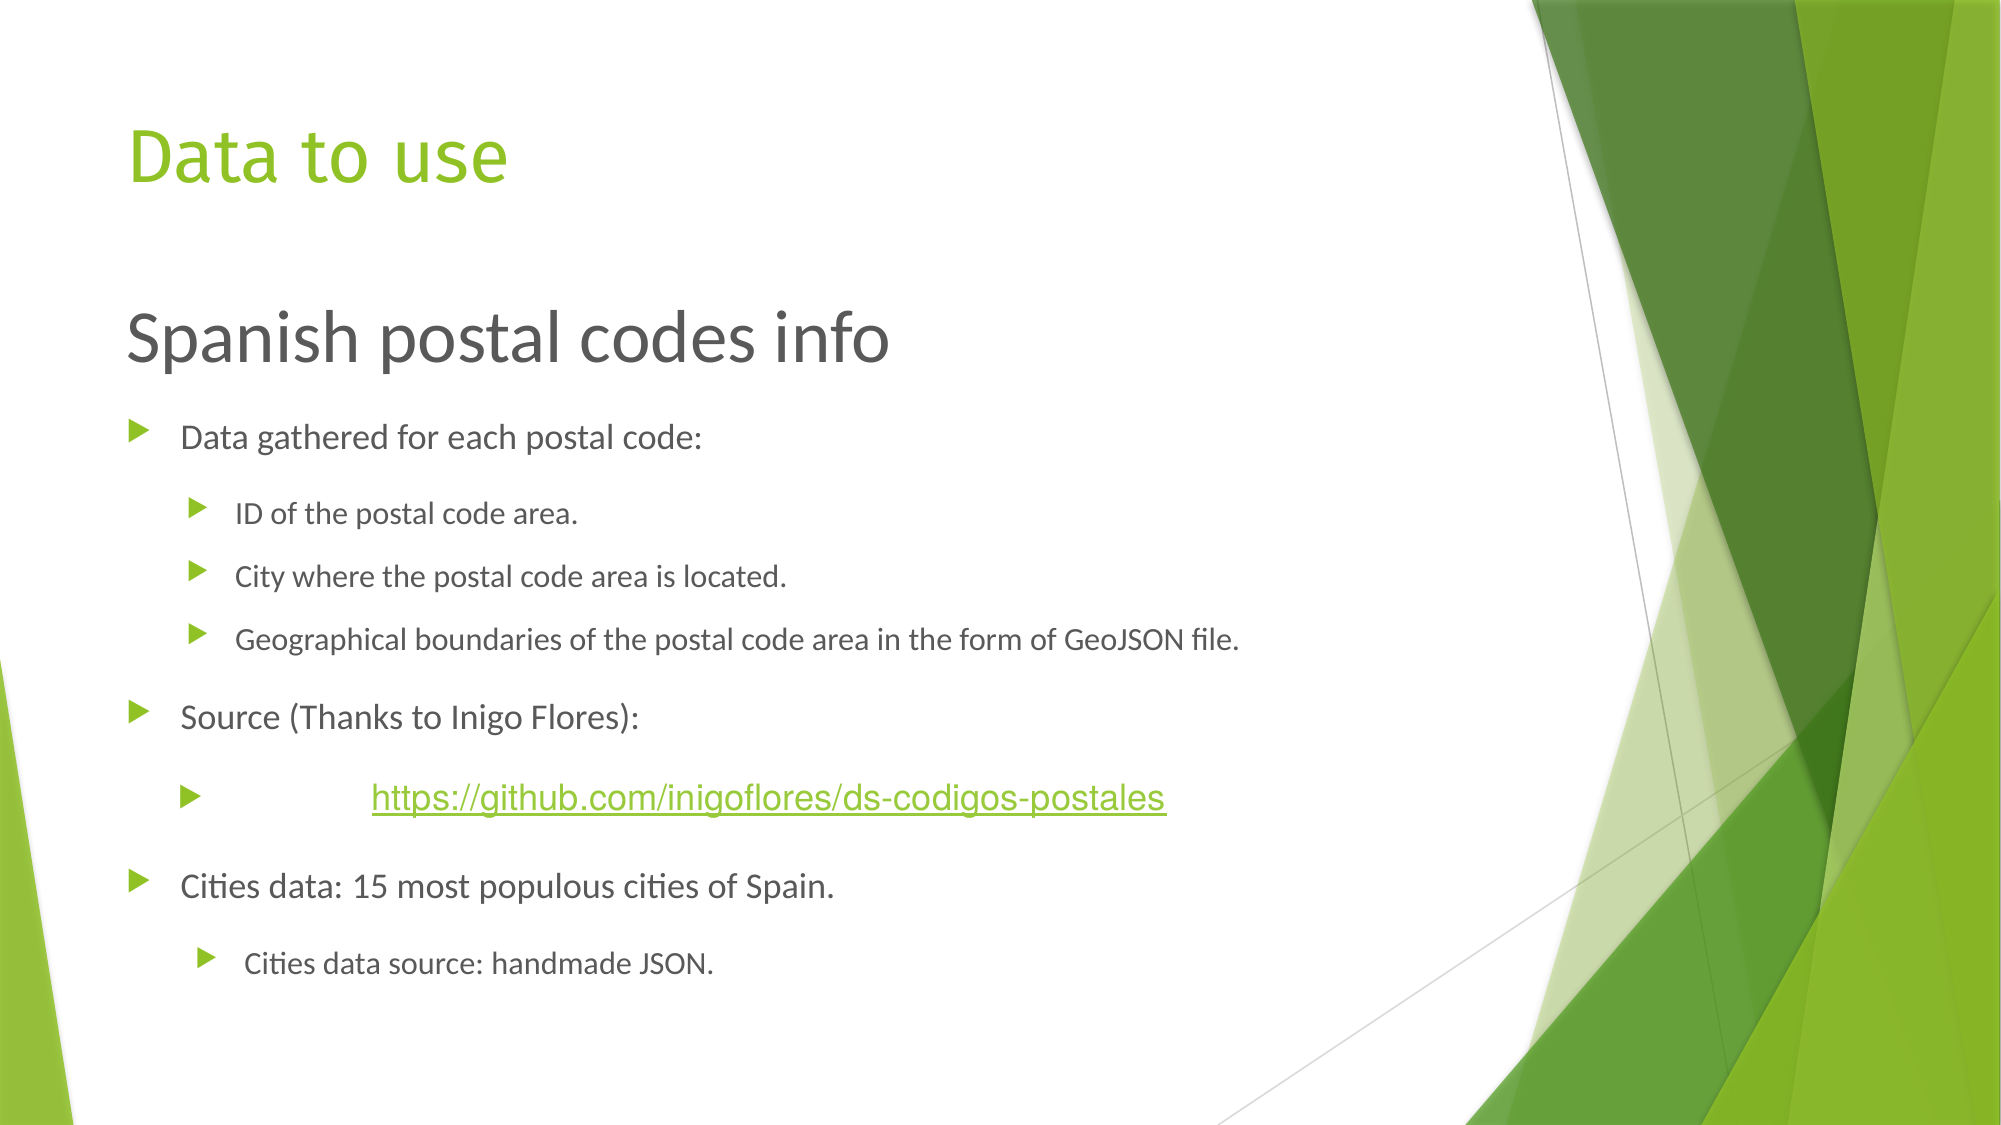

# Data to use Spanish postal codes info
Data gathered for each postal code:
ID of the postal code area.
City where the postal code area is located.
Geographical boundaries of the postal code area in the form of GeoJSON file.
Source (Thanks to Inigo Flores):
 		https://github.com/inigoflores/ds-codigos-postales
Cities data: 15 most populous cities of Spain.
Cities data source: handmade JSON.